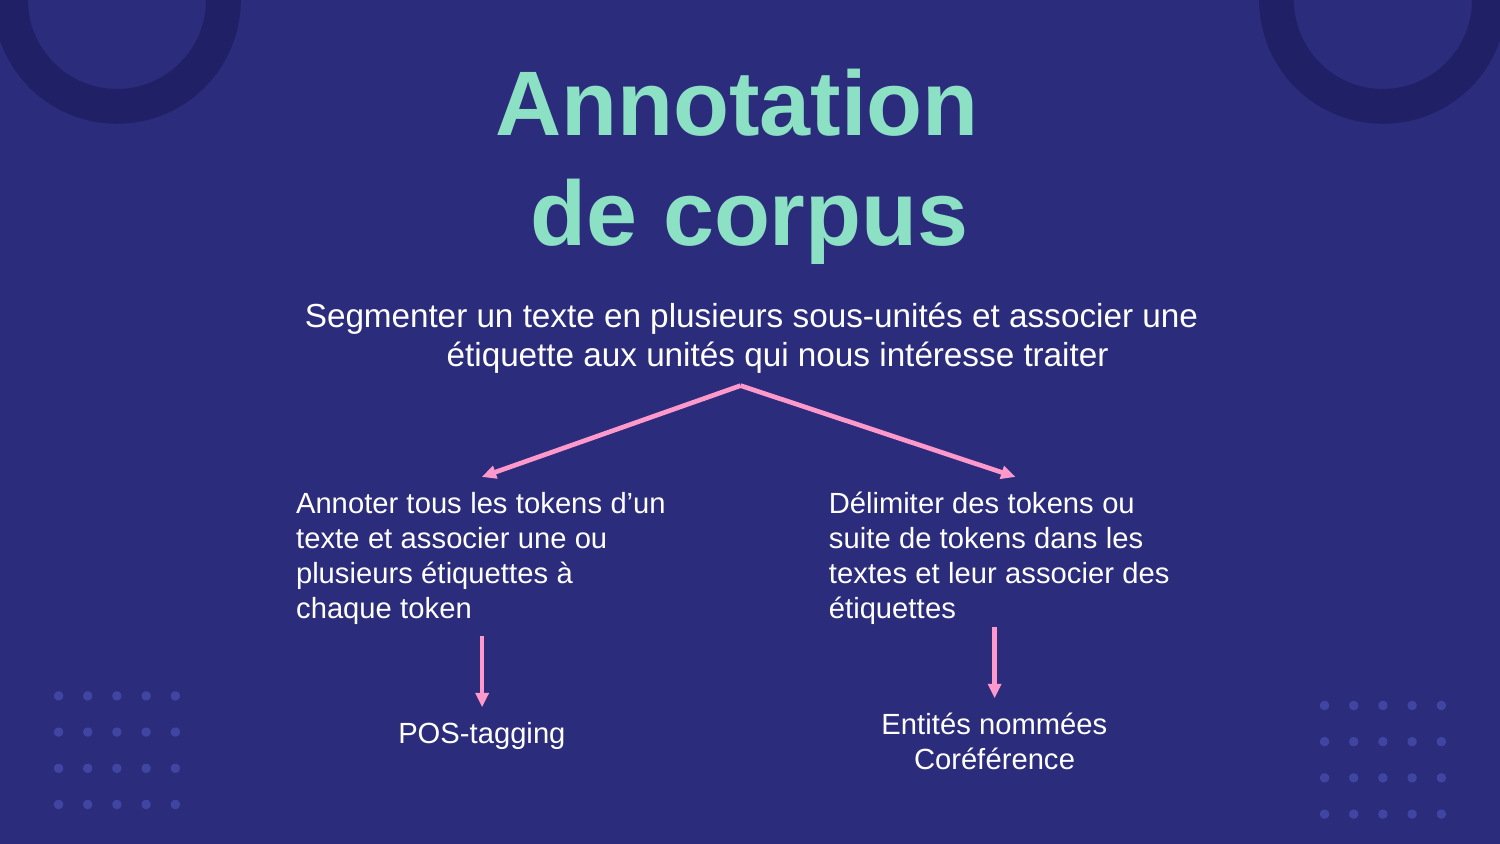

# Annotation de corpus
Segmenter un texte en plusieurs sous-unités et associer une étiquette aux unités qui nous intéresse traiter
Annoter tous les tokens d’un texte et associer une ou plusieurs étiquettes à chaque token
Délimiter des tokens ou suite de tokens dans les textes et leur associer des étiquettes
Entités nommées
Coréférence
POS-tagging